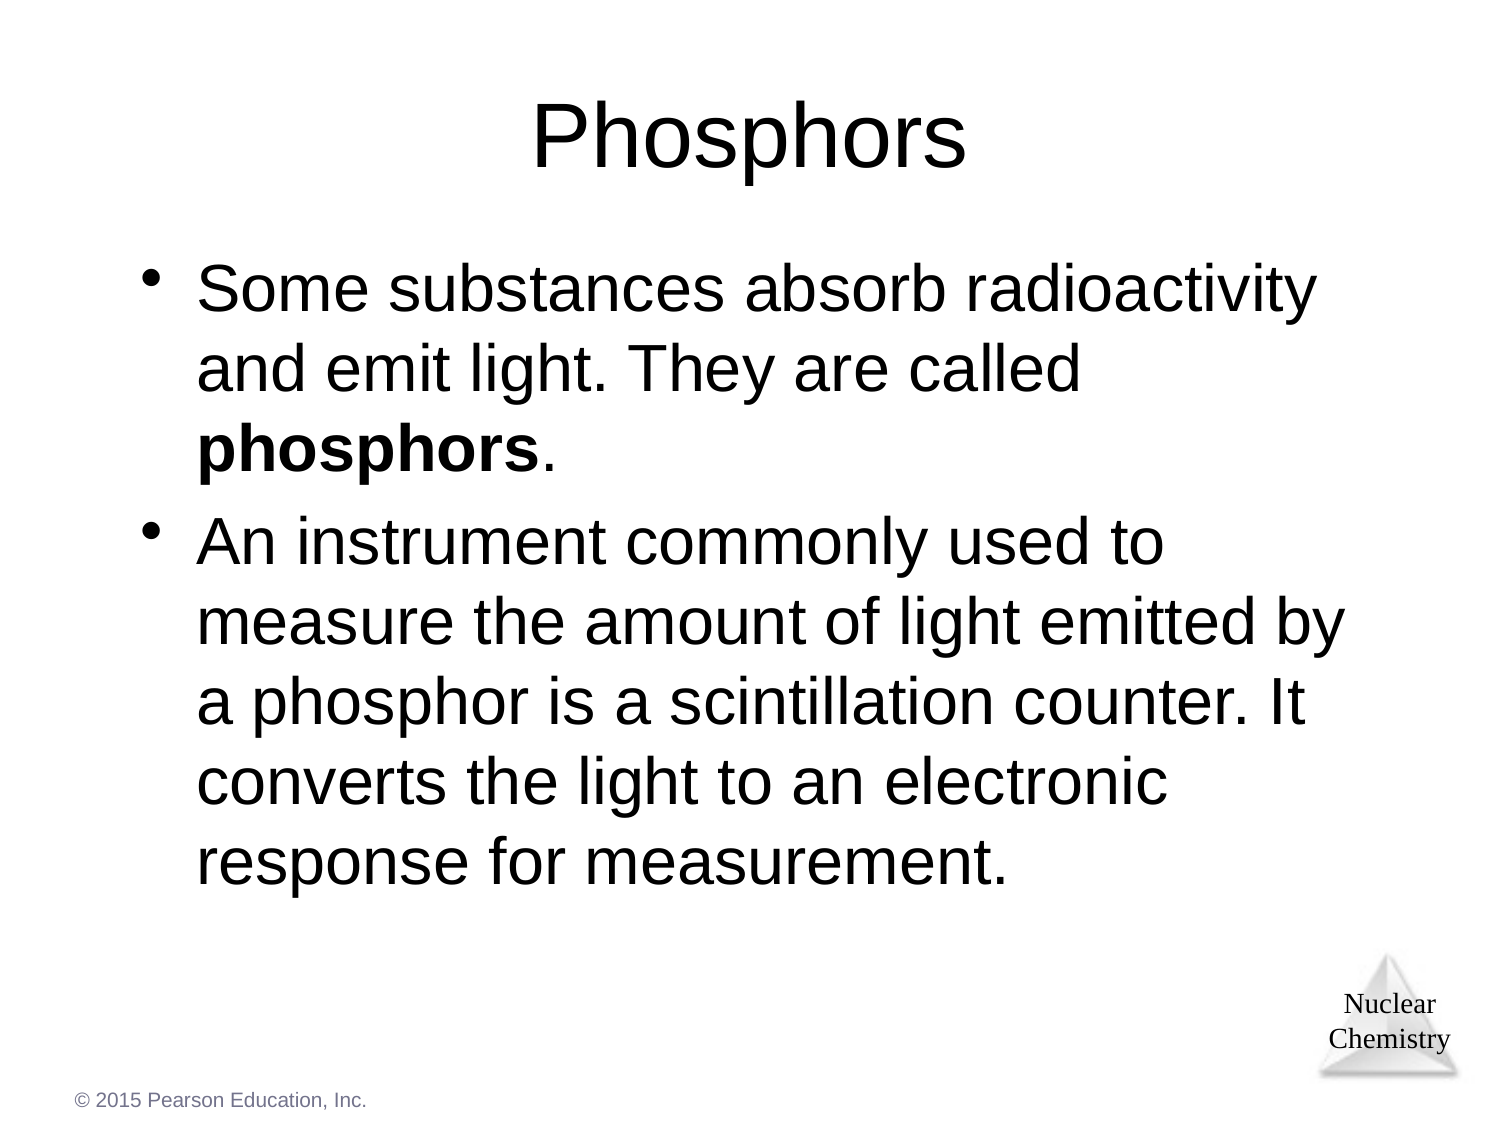

# Phosphors
Some substances absorb radioactivity and emit light. They are called phosphors.
An instrument commonly used to measure the amount of light emitted by a phosphor is a scintillation counter. It converts the light to an electronic response for measurement.